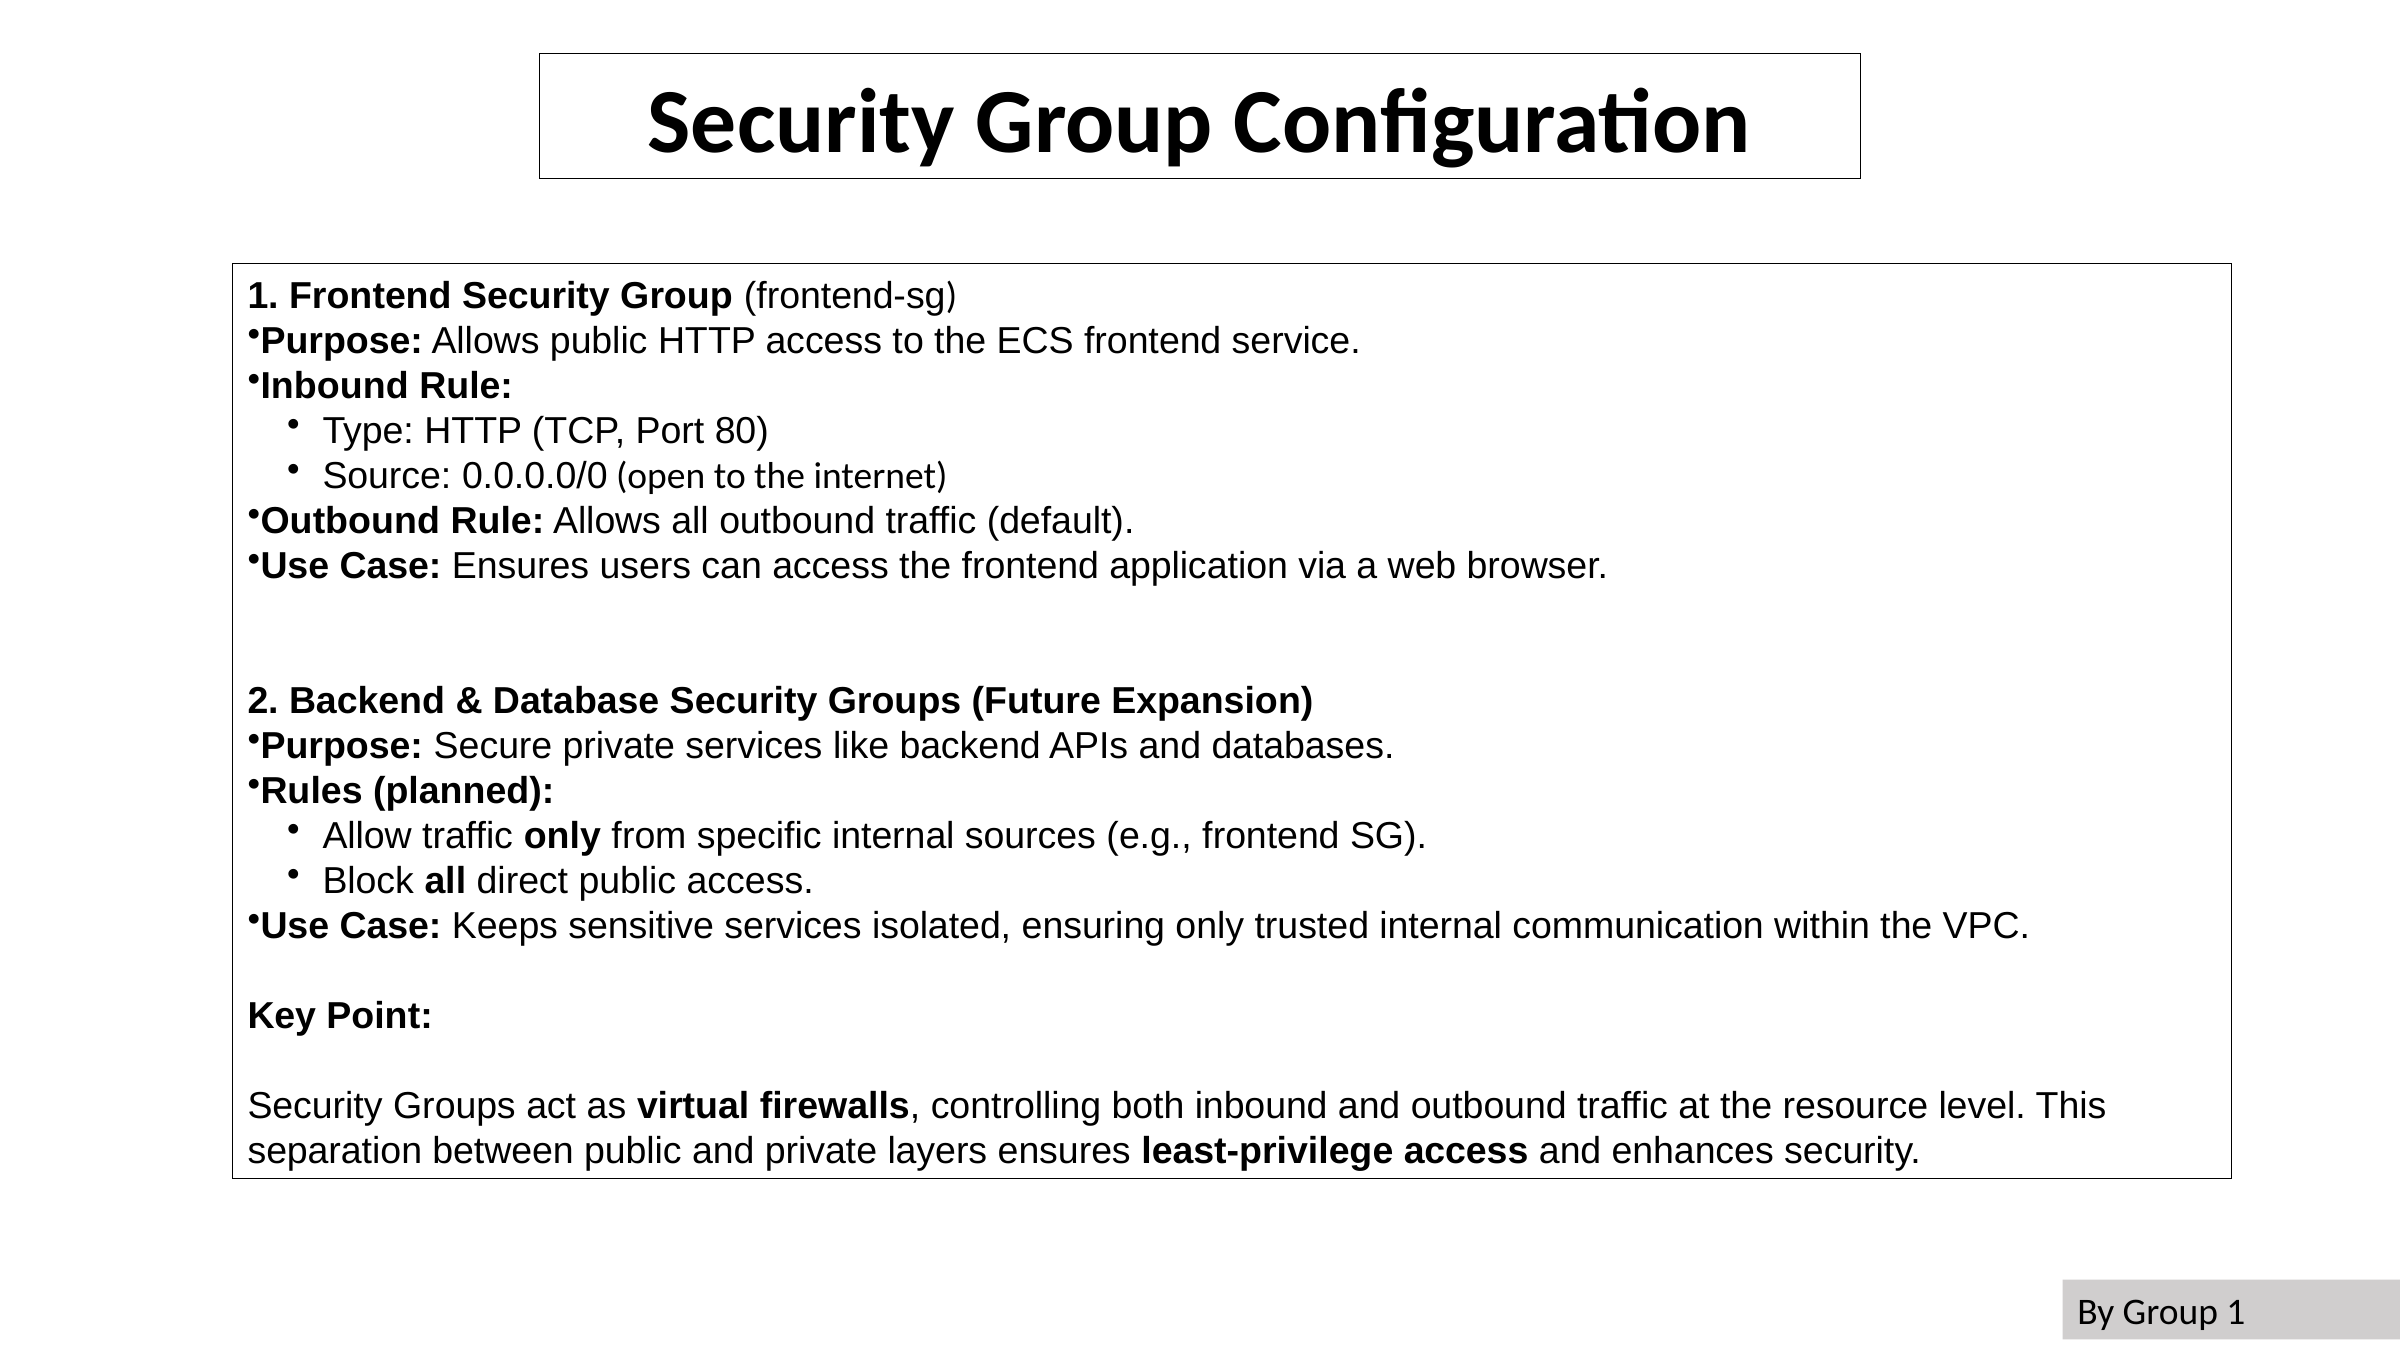

Security Group Configuration
1. Frontend Security Group (frontend-sg)
Purpose: Allows public HTTP access to the ECS frontend service.
Inbound Rule:
Type: HTTP (TCP, Port 80)
Source: 0.0.0.0/0 (open to the internet)
Outbound Rule: Allows all outbound traffic (default).
Use Case: Ensures users can access the frontend application via a web browser.

2. Backend & Database Security Groups (Future Expansion)
Purpose: Secure private services like backend APIs and databases.
Rules (planned):
Allow traffic only from specific internal sources (e.g., frontend SG).
Block all direct public access.
Use Case: Keeps sensitive services isolated, ensuring only trusted internal communication within the VPC.

Key Point:
Security Groups act as virtual firewalls, controlling both inbound and outbound traffic at the resource level. This separation between public and private layers ensures least-privilege access and enhances security.
By Group 1